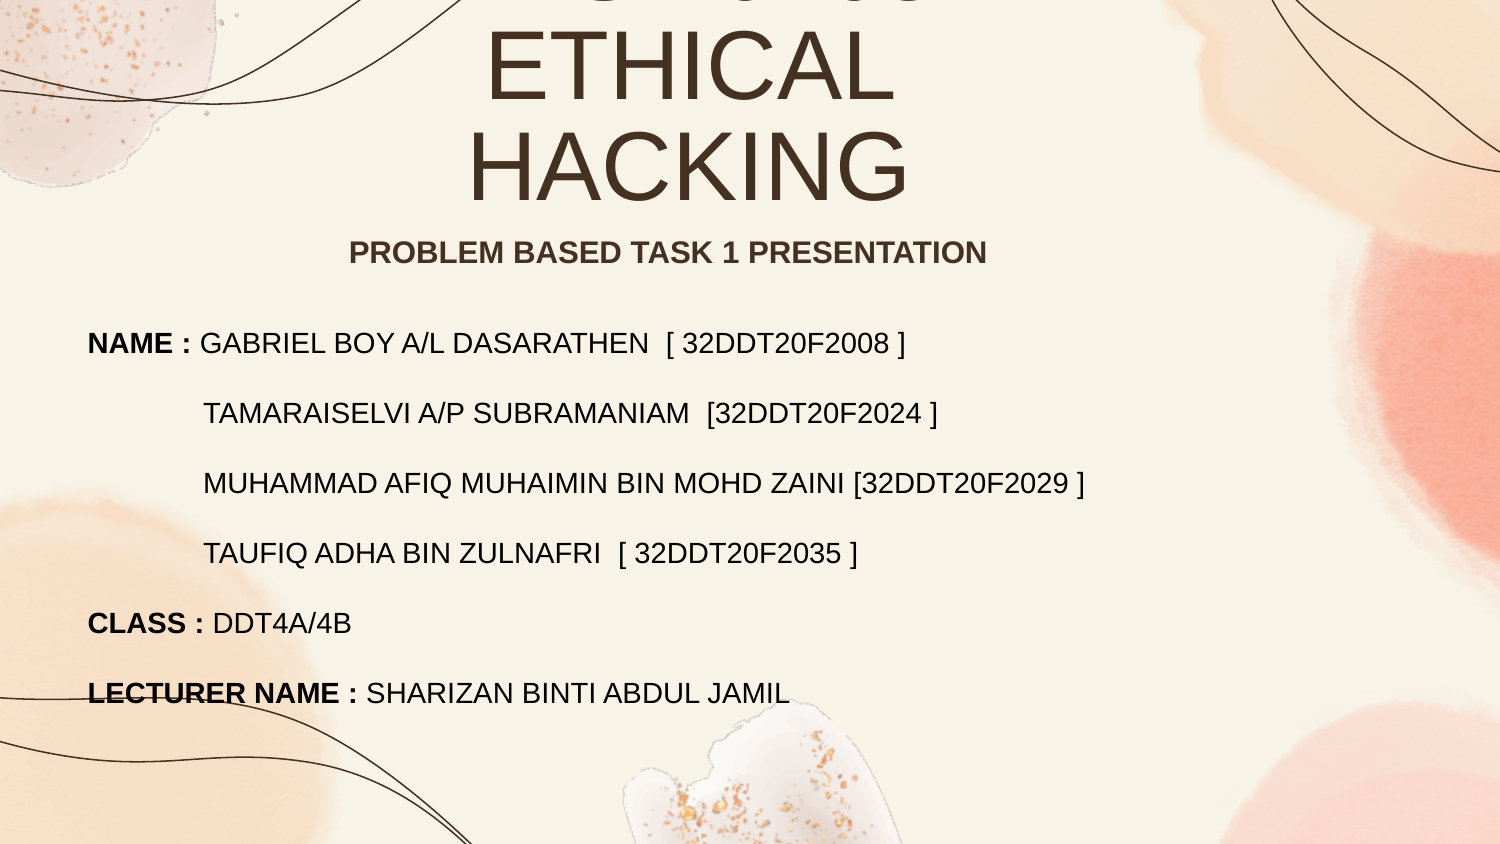

# DFS 40203 ETHICAL HACKING
PROBLEM BASED TASK 1 PRESENTATION
NAME : GABRIEL BOY A/L DASARATHEN  [ 32DDT20F2008 ]

              TAMARAISELVI A/P SUBRAMANIAM  [32DDT20F2024 ]

              MUHAMMAD AFIQ MUHAIMIN BIN MOHD ZAINI [32DDT20F2029 ]

              TAUFIQ ADHA BIN ZULNAFRI  [ 32DDT20F2035 ]

CLASS : DDT4A/4B

LECTURER NAME : SHARIZAN BINTI ABDUL JAMIL